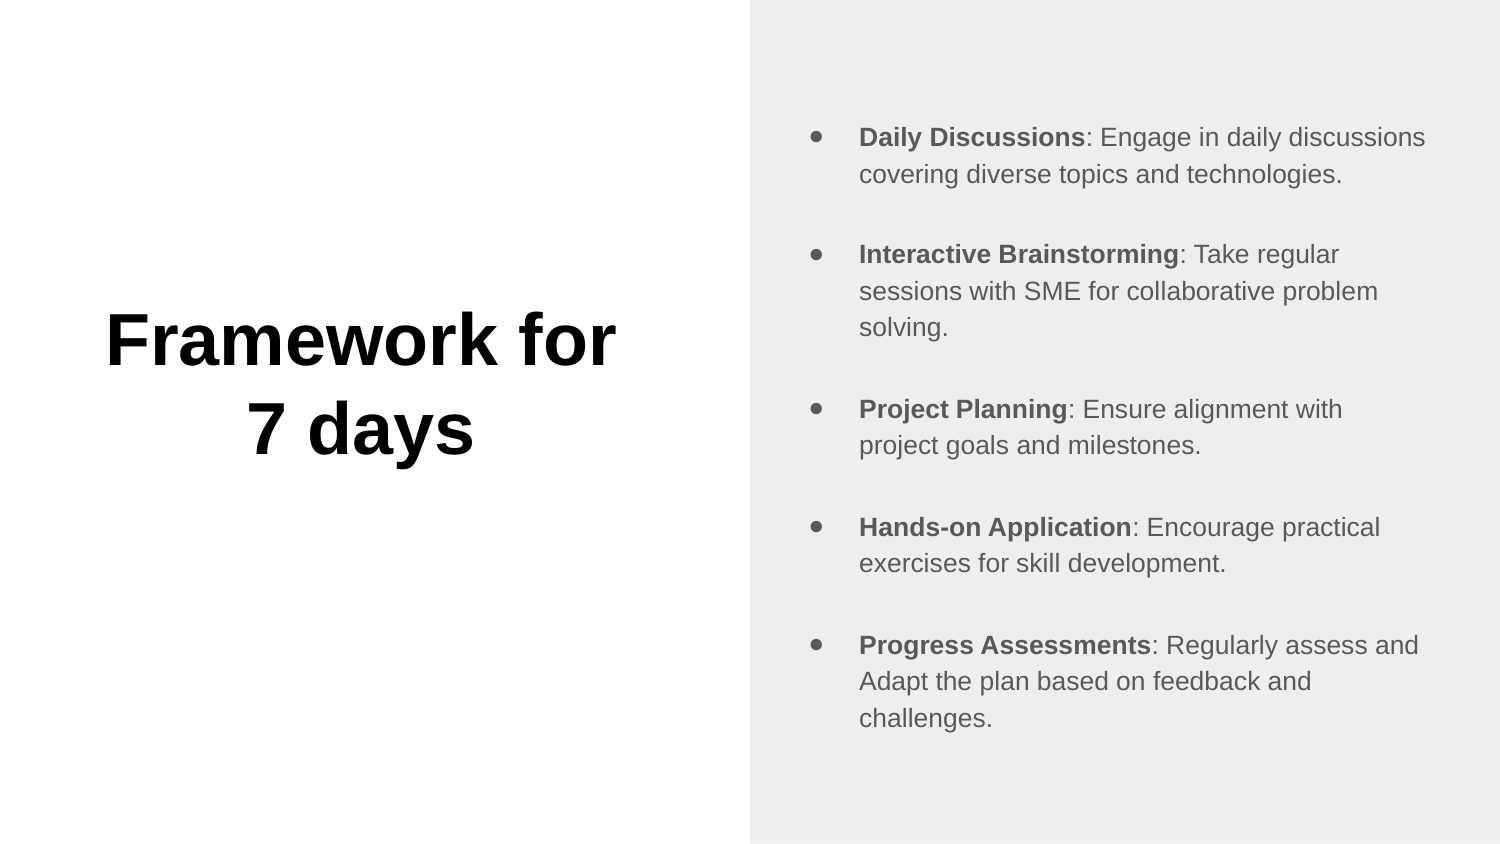

Daily Discussions: Engage in daily discussions covering diverse topics and technologies.

Interactive Brainstorming: Take regular sessions with SME for collaborative problem solving.

Project Planning: Ensure alignment with project goals and milestones.

Hands-on Application: Encourage practical exercises for skill development.

Progress Assessments: Regularly assess and Adapt the plan based on feedback and challenges.

# Framework for 7 days